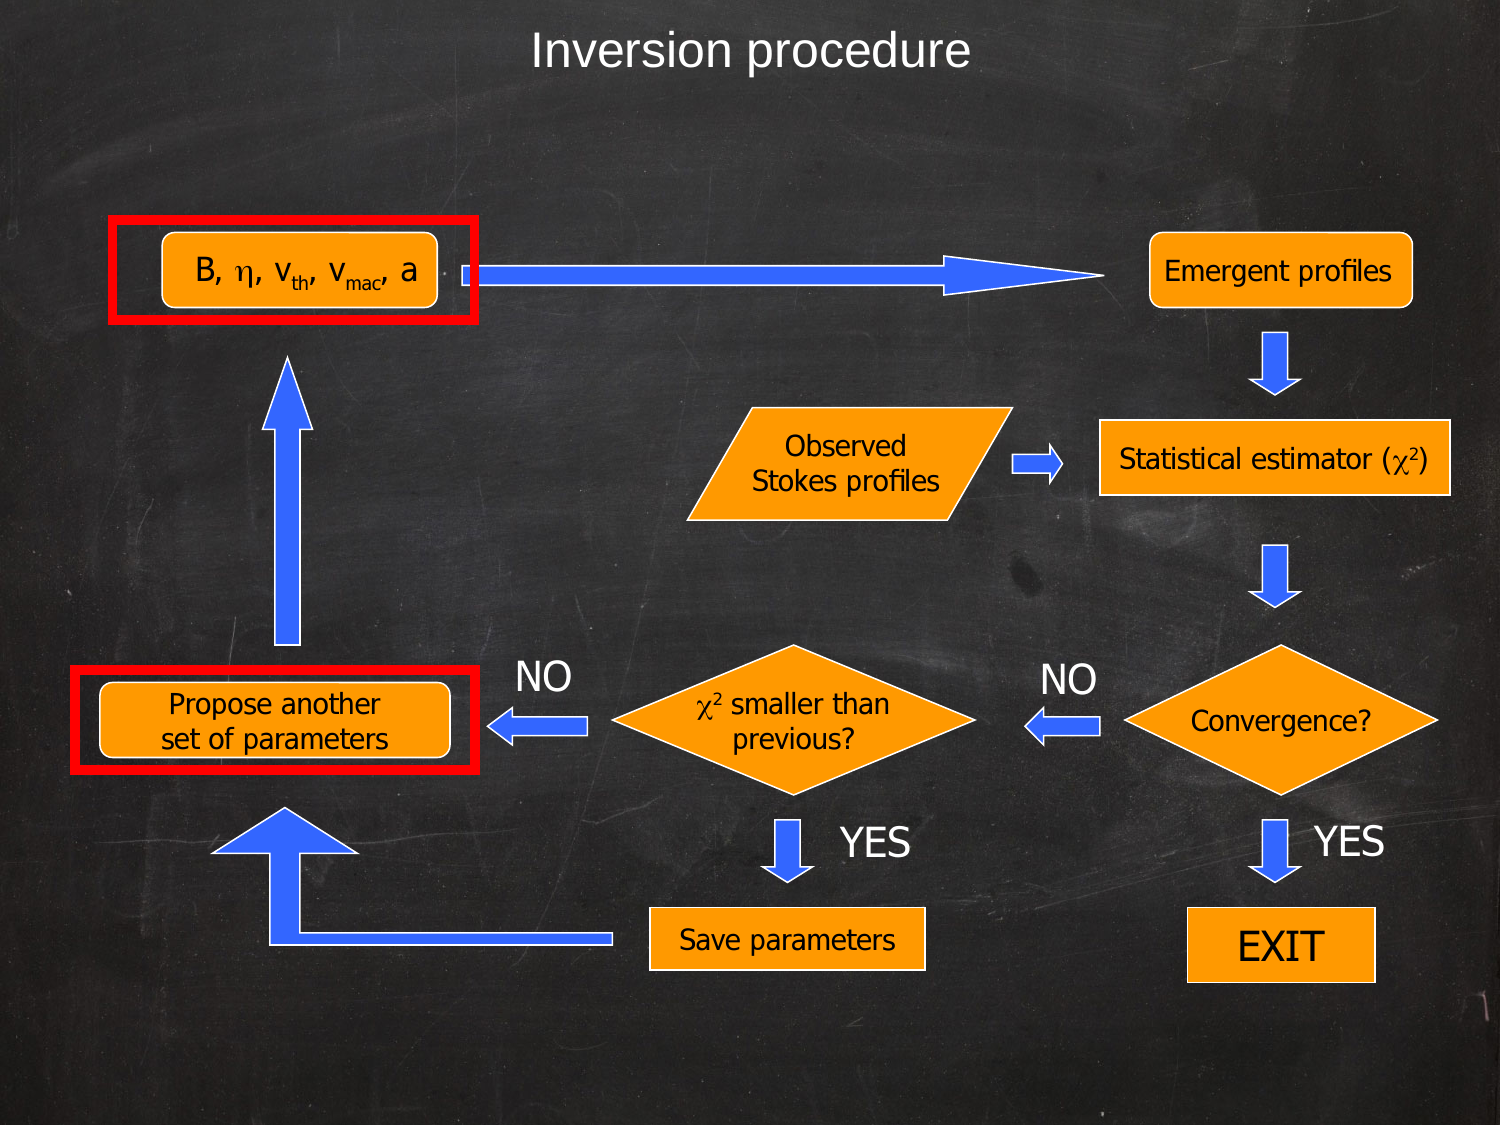

Inversion procedure

B, η, vth, vmac, a

Emergent profiles

Observed
Stokes profiles

Statistical estimator (χ2)

NO
χ2 smaller than
previous?
NO
Convergence?

Propose another
set of parameters

YES
YES

Save parameters
EXIT